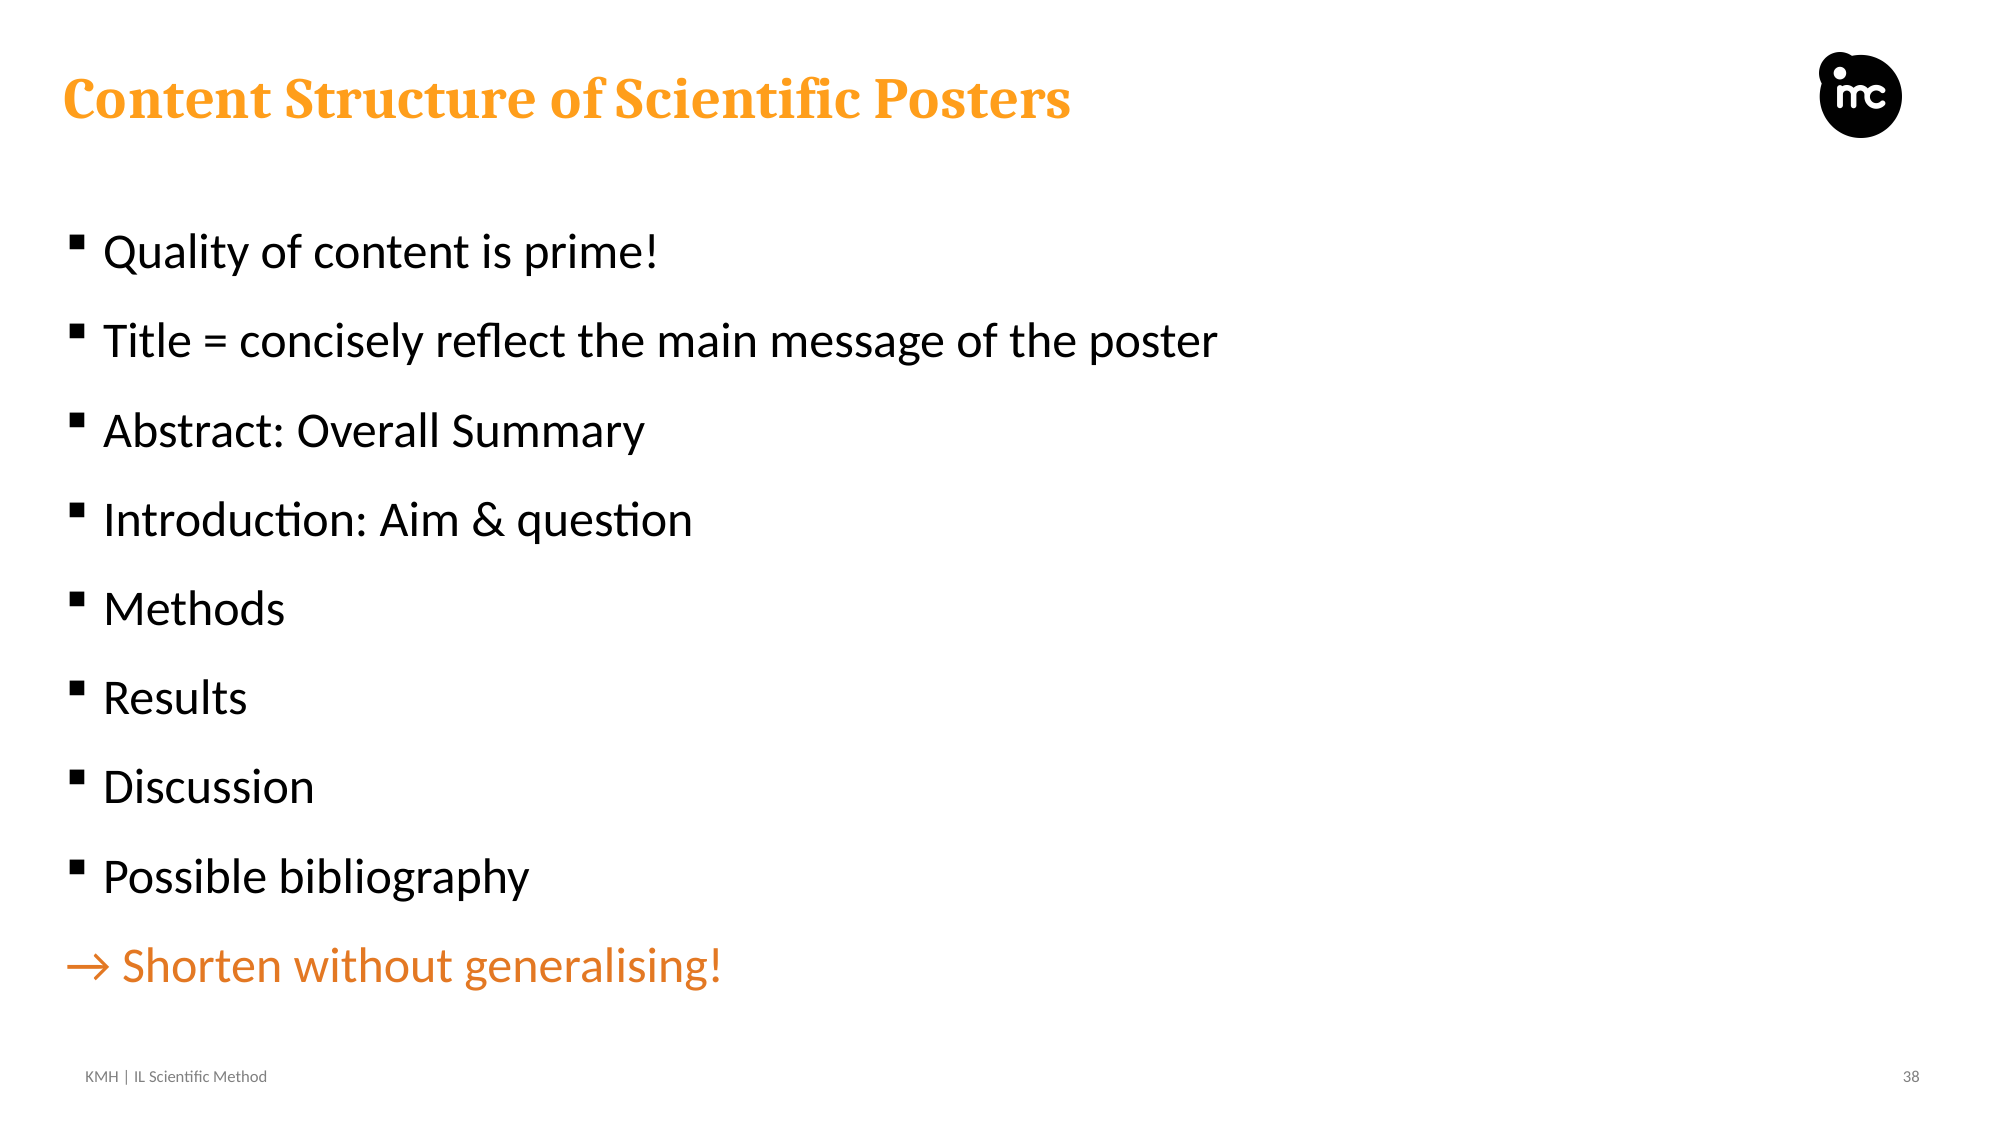

# Content Structure of Scientific Posters
Quality of content is prime!
Title = concisely reflect the main message of the poster
Abstract: Overall Summary
Introduction: Aim & question
Methods
Results
Discussion
Possible bibliography
→ Shorten without generalising!